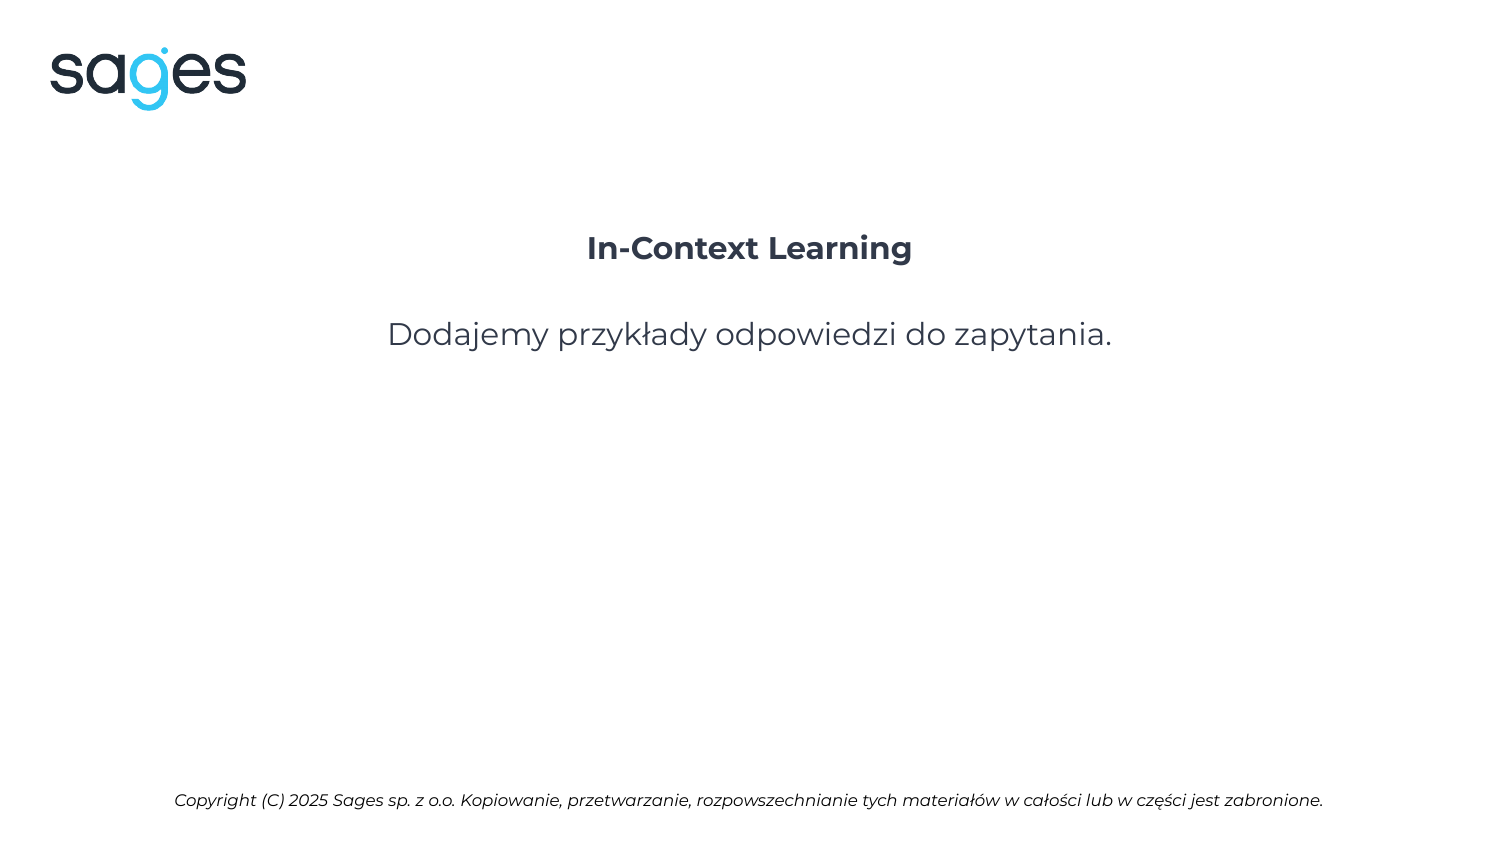

In-Context Learning

Dodajemy przykłady odpowiedzi do zapytania.